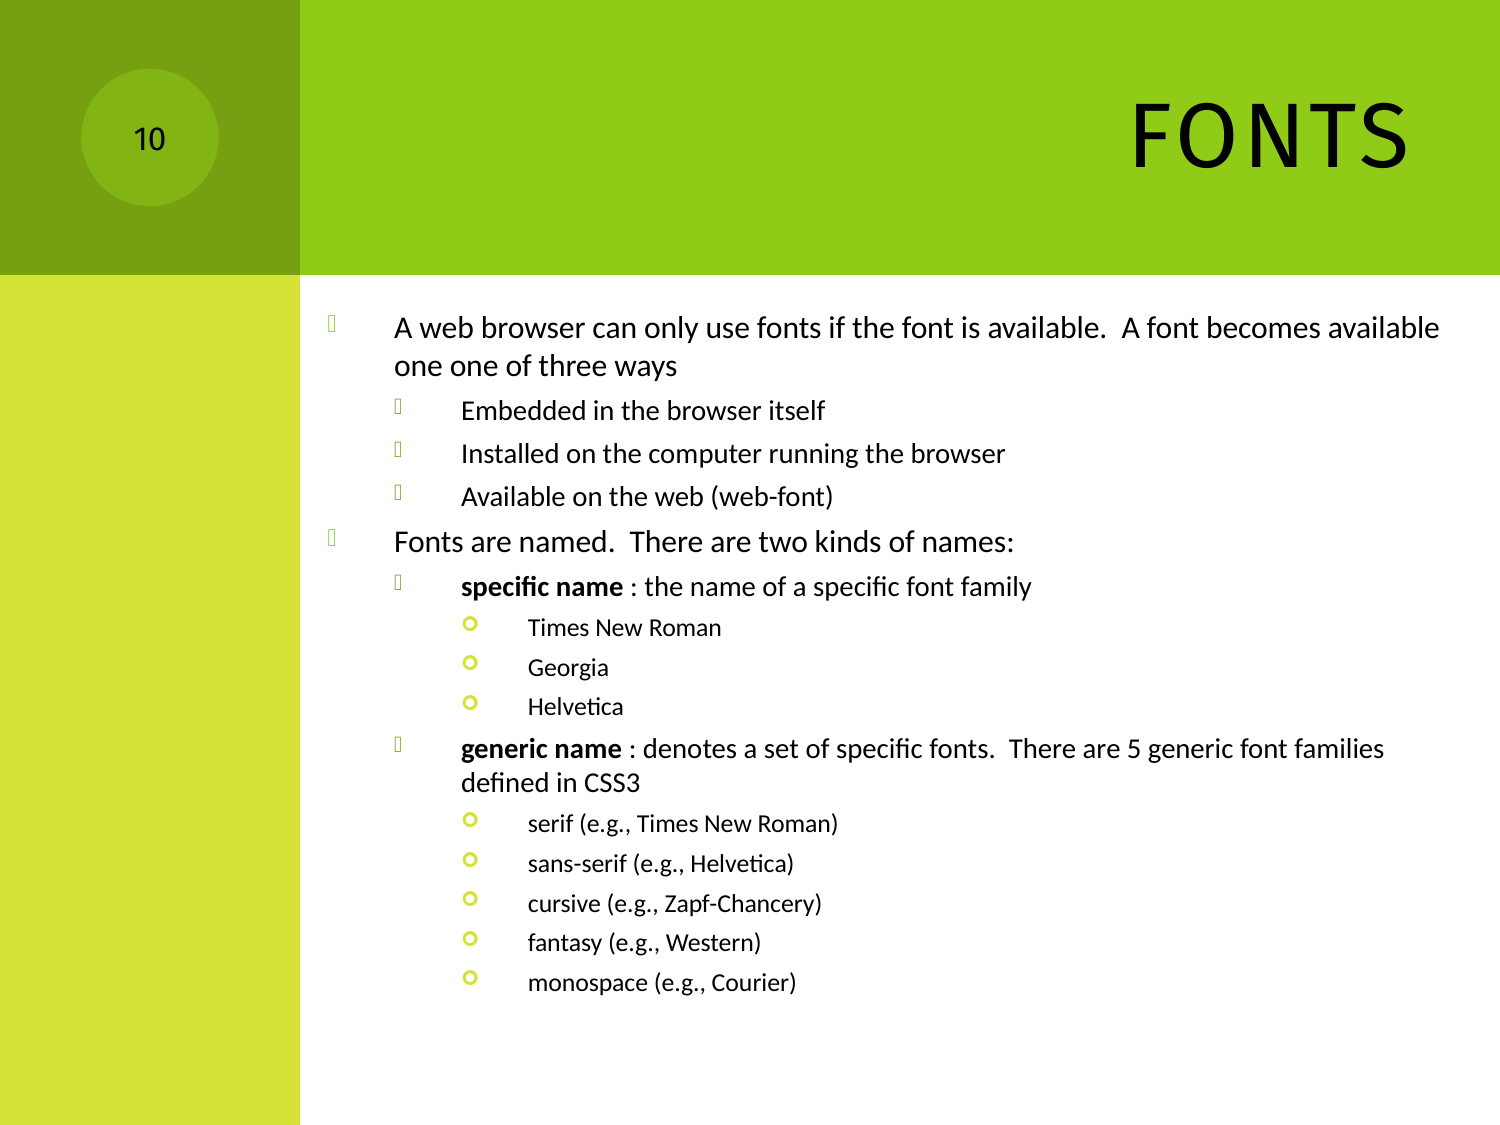

# Fonts
10
A web browser can only use fonts if the font is available.  A font becomes available one one of three ways
Embedded in the browser itself
Installed on the computer running the browser
Available on the web (web-font)
Fonts are named.  There are two kinds of names:
specific name : the name of a specific font family
Times New Roman
Georgia
Helvetica
generic name : denotes a set of specific fonts.  There are 5 generic font families defined in CSS3
serif (e.g., Times New Roman)
sans-serif (e.g., Helvetica)
cursive (e.g., Zapf-Chancery)
fantasy (e.g., Western)
monospace (e.g., Courier)